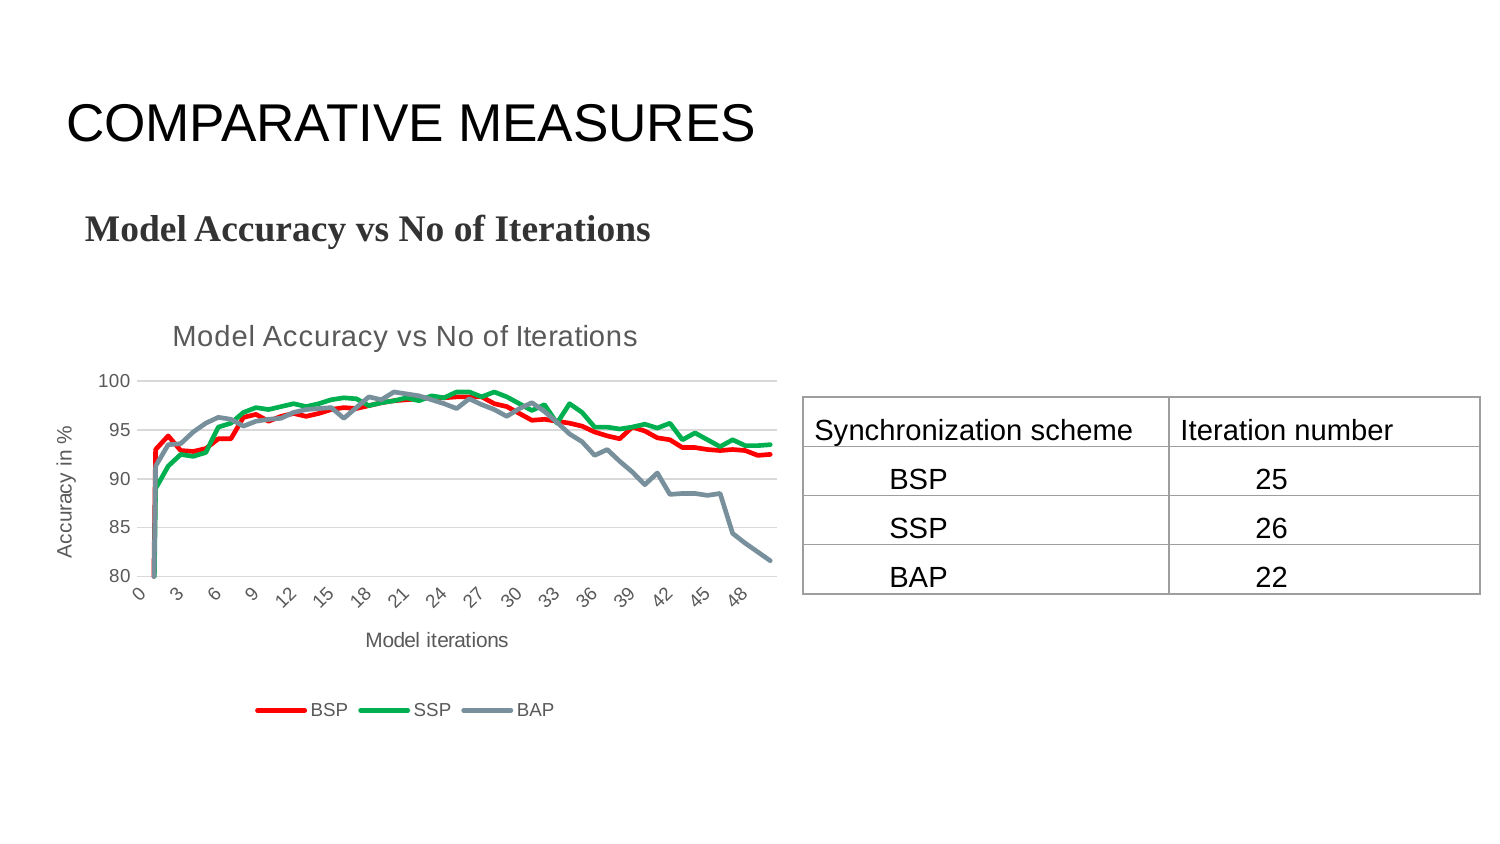

# COMPARATIVE MEASURES
Model Accuracy vs No of Iterations

### Chart: Model Accuracy vs No of Iterations

| Category | BSP | SSP | BAP |
|---|---|---|---|
| 0 | 0.0 | 0.0 | 0.0 |
| 1 | 93.0 | 89.0 | 91.3 |
| 2 | 94.4 | 91.3 | 93.5 |
| 3 | 92.9 | 92.5 | 93.6 |
| 4 | 92.8 | 92.3 | 94.8 |
| 5 | 93.1 | 92.7 | 95.7 |
| 6 | 94.1 | 95.3 | 96.3 |
| 7 | 94.1 | 95.7 | 96.1 |
| 8 | 96.3 | 96.8 | 95.4 |
| 9 | 96.6 | 97.3 | 95.9 |
| 10 | 95.9 | 97.1 | 96.1 |
| 11 | 96.4 | 97.4 | 96.2 |
| 12 | 96.7 | 97.7 | 96.8 |
| 13 | 96.4 | 97.4 | 97.1 |
| 14 | 96.7 | 97.7 | 97.2 |
| 15 | 97.1 | 98.1 | 97.3 |
| 16 | 97.3 | 98.3 | 96.2 |
| 17 | 97.2 | 98.2 | 97.3 |
| 18 | 97.5 | 97.5 | 98.4 |
| 19 | 97.8 | 97.8 | 98.1 |
| 20 | 98.0 | 98.0 | 98.9 |
| 21 | 98.1 | 98.3 | 98.7 |
| 22 | 98.2 | 98.0 | 98.5 |
| 23 | 98.3 | 98.5 | 98.1 |
| 24 | 98.3 | 98.3 | 97.7 |
| 25 | 98.4 | 98.9 | 97.2 |
| 26 | 98.4 | 98.9 | 98.2 |
| 27 | 98.4 | 98.4 | 97.6 |
| 28 | 97.7 | 98.9 | 97.1 |
| 29 | 97.4 | 98.4 | 96.4 |
| 30 | 96.7 | 97.7 | 97.2 |
| 31 | 96.0 | 97.0 | 97.8 |
| 32 | 96.1 | 97.6 | 96.9 |
| 33 | 95.9 | 95.7 | 95.8 |
| 34 | 95.7 | 97.7 | 94.6 |
| 35 | 95.4 | 96.8 | 93.8 |
| 36 | 94.8 | 95.3 | 92.4 |
| 37 | 94.4 | 95.3 | 93.0 |
| 38 | 94.1 | 95.1 | 91.8 |
| 39 | 95.3 | 95.3 | 90.7 |
| 40 | 94.9 | 95.6 | 89.4 |
| 41 | 94.2 | 95.2 | 90.6 |
| 42 | 94.0 | 95.7 | 88.4 |
| 43 | 93.2 | 94.0 | 88.5 |
| 44 | 93.2 | 94.7 | 88.5 |
| 45 | 93.0 | 94.0 | 88.3 |
| 46 | 92.9 | 93.3 | 88.5 |
| 47 | 93.0 | 94.0 | 84.4 |
| 48 | 92.9 | 93.4 | 83.4 |
| 49 | 92.4 | 93.4 | 82.5 |
| 50 | 92.5 | 93.5 | 81.6 |
| Synchronization scheme | Iteration number |
| --- | --- |
| BSP | 25 |
| SSP | 26 |
| BAP | 22 |